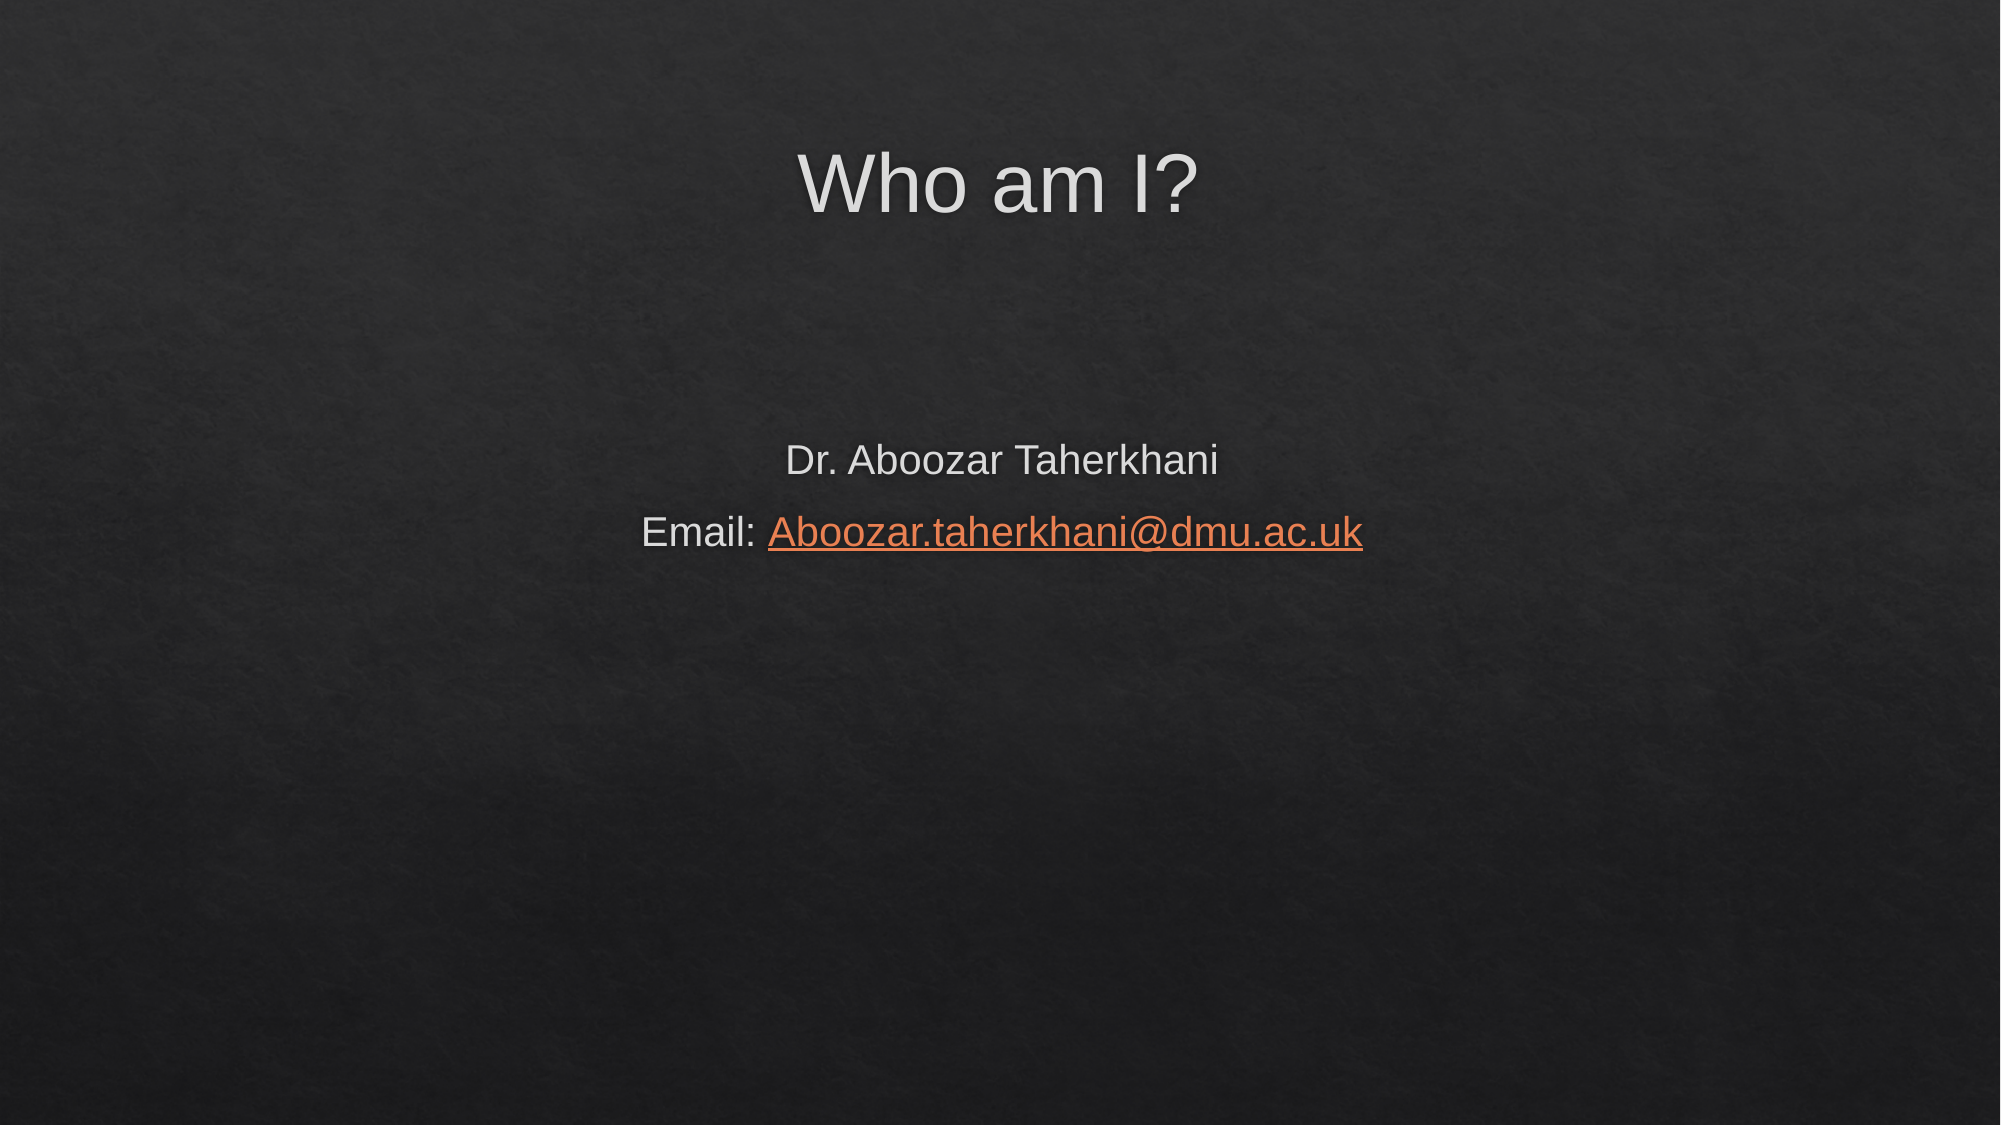

# Who am I?

Dr. Aboozar Taherkhani
Email: Aboozar.taherkhani@dmu.ac.uk